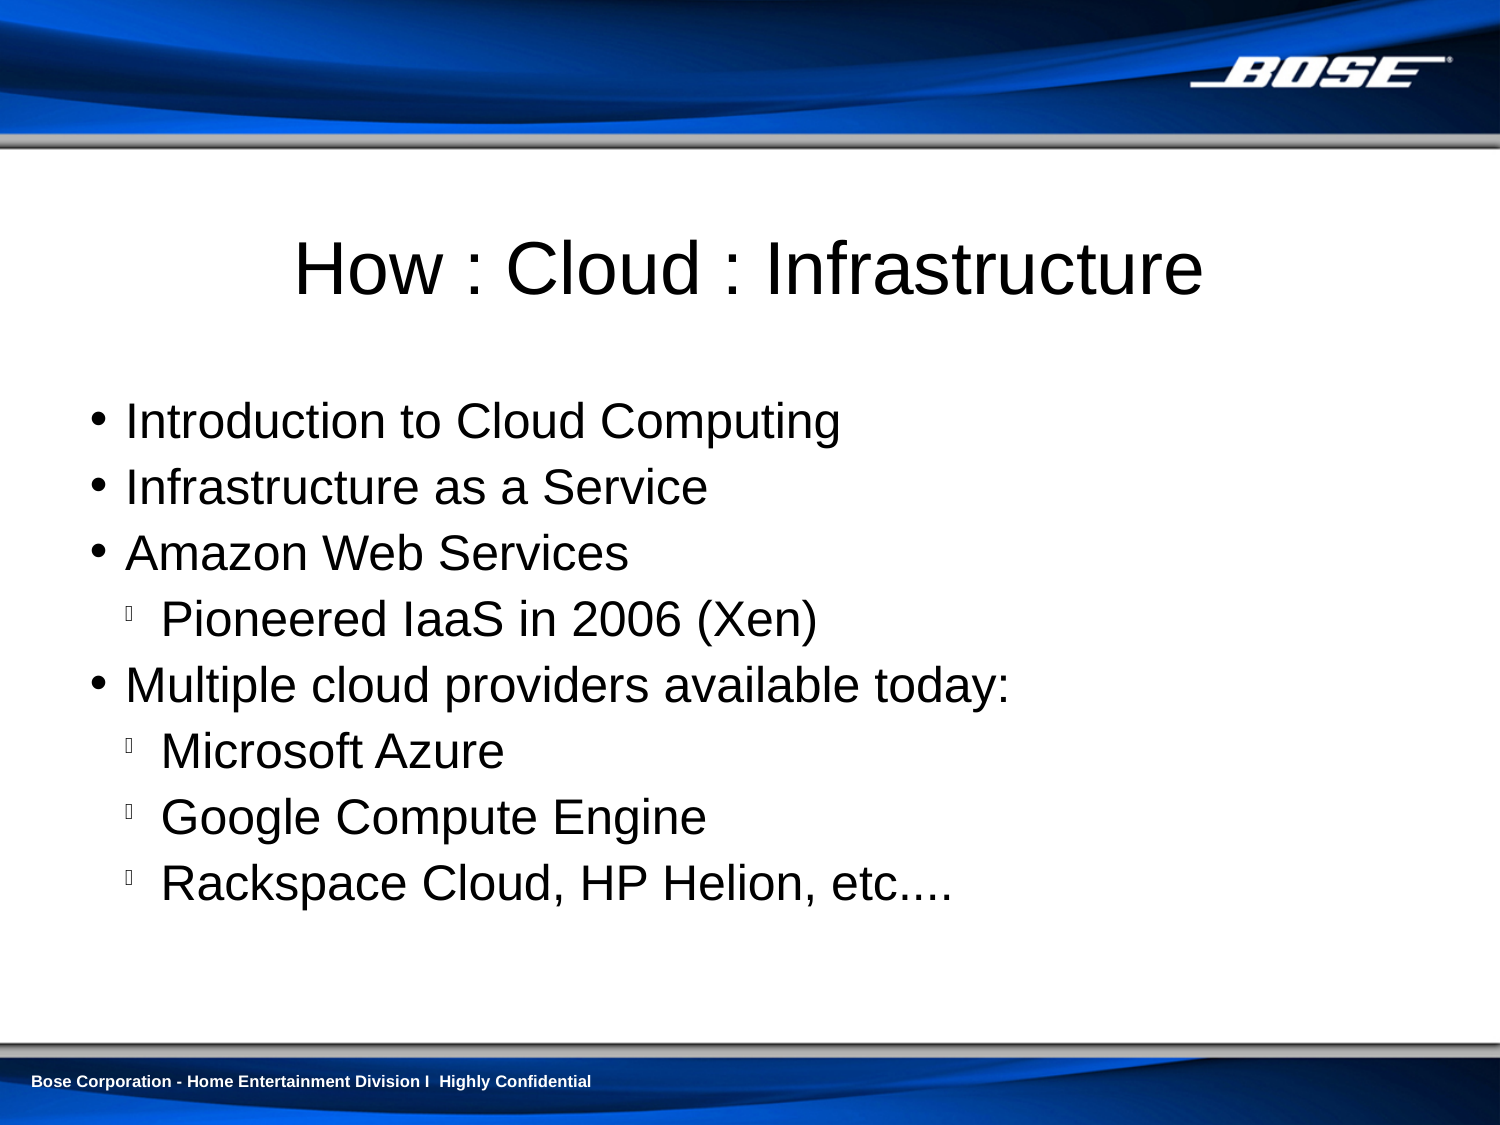

How : Cloud : Infrastructure
Introduction to Cloud Computing
Infrastructure as a Service
Amazon Web Services
Pioneered IaaS in 2006 (Xen)
Multiple cloud providers available today:
Microsoft Azure
Google Compute Engine
Rackspace Cloud, HP Helion, etc....